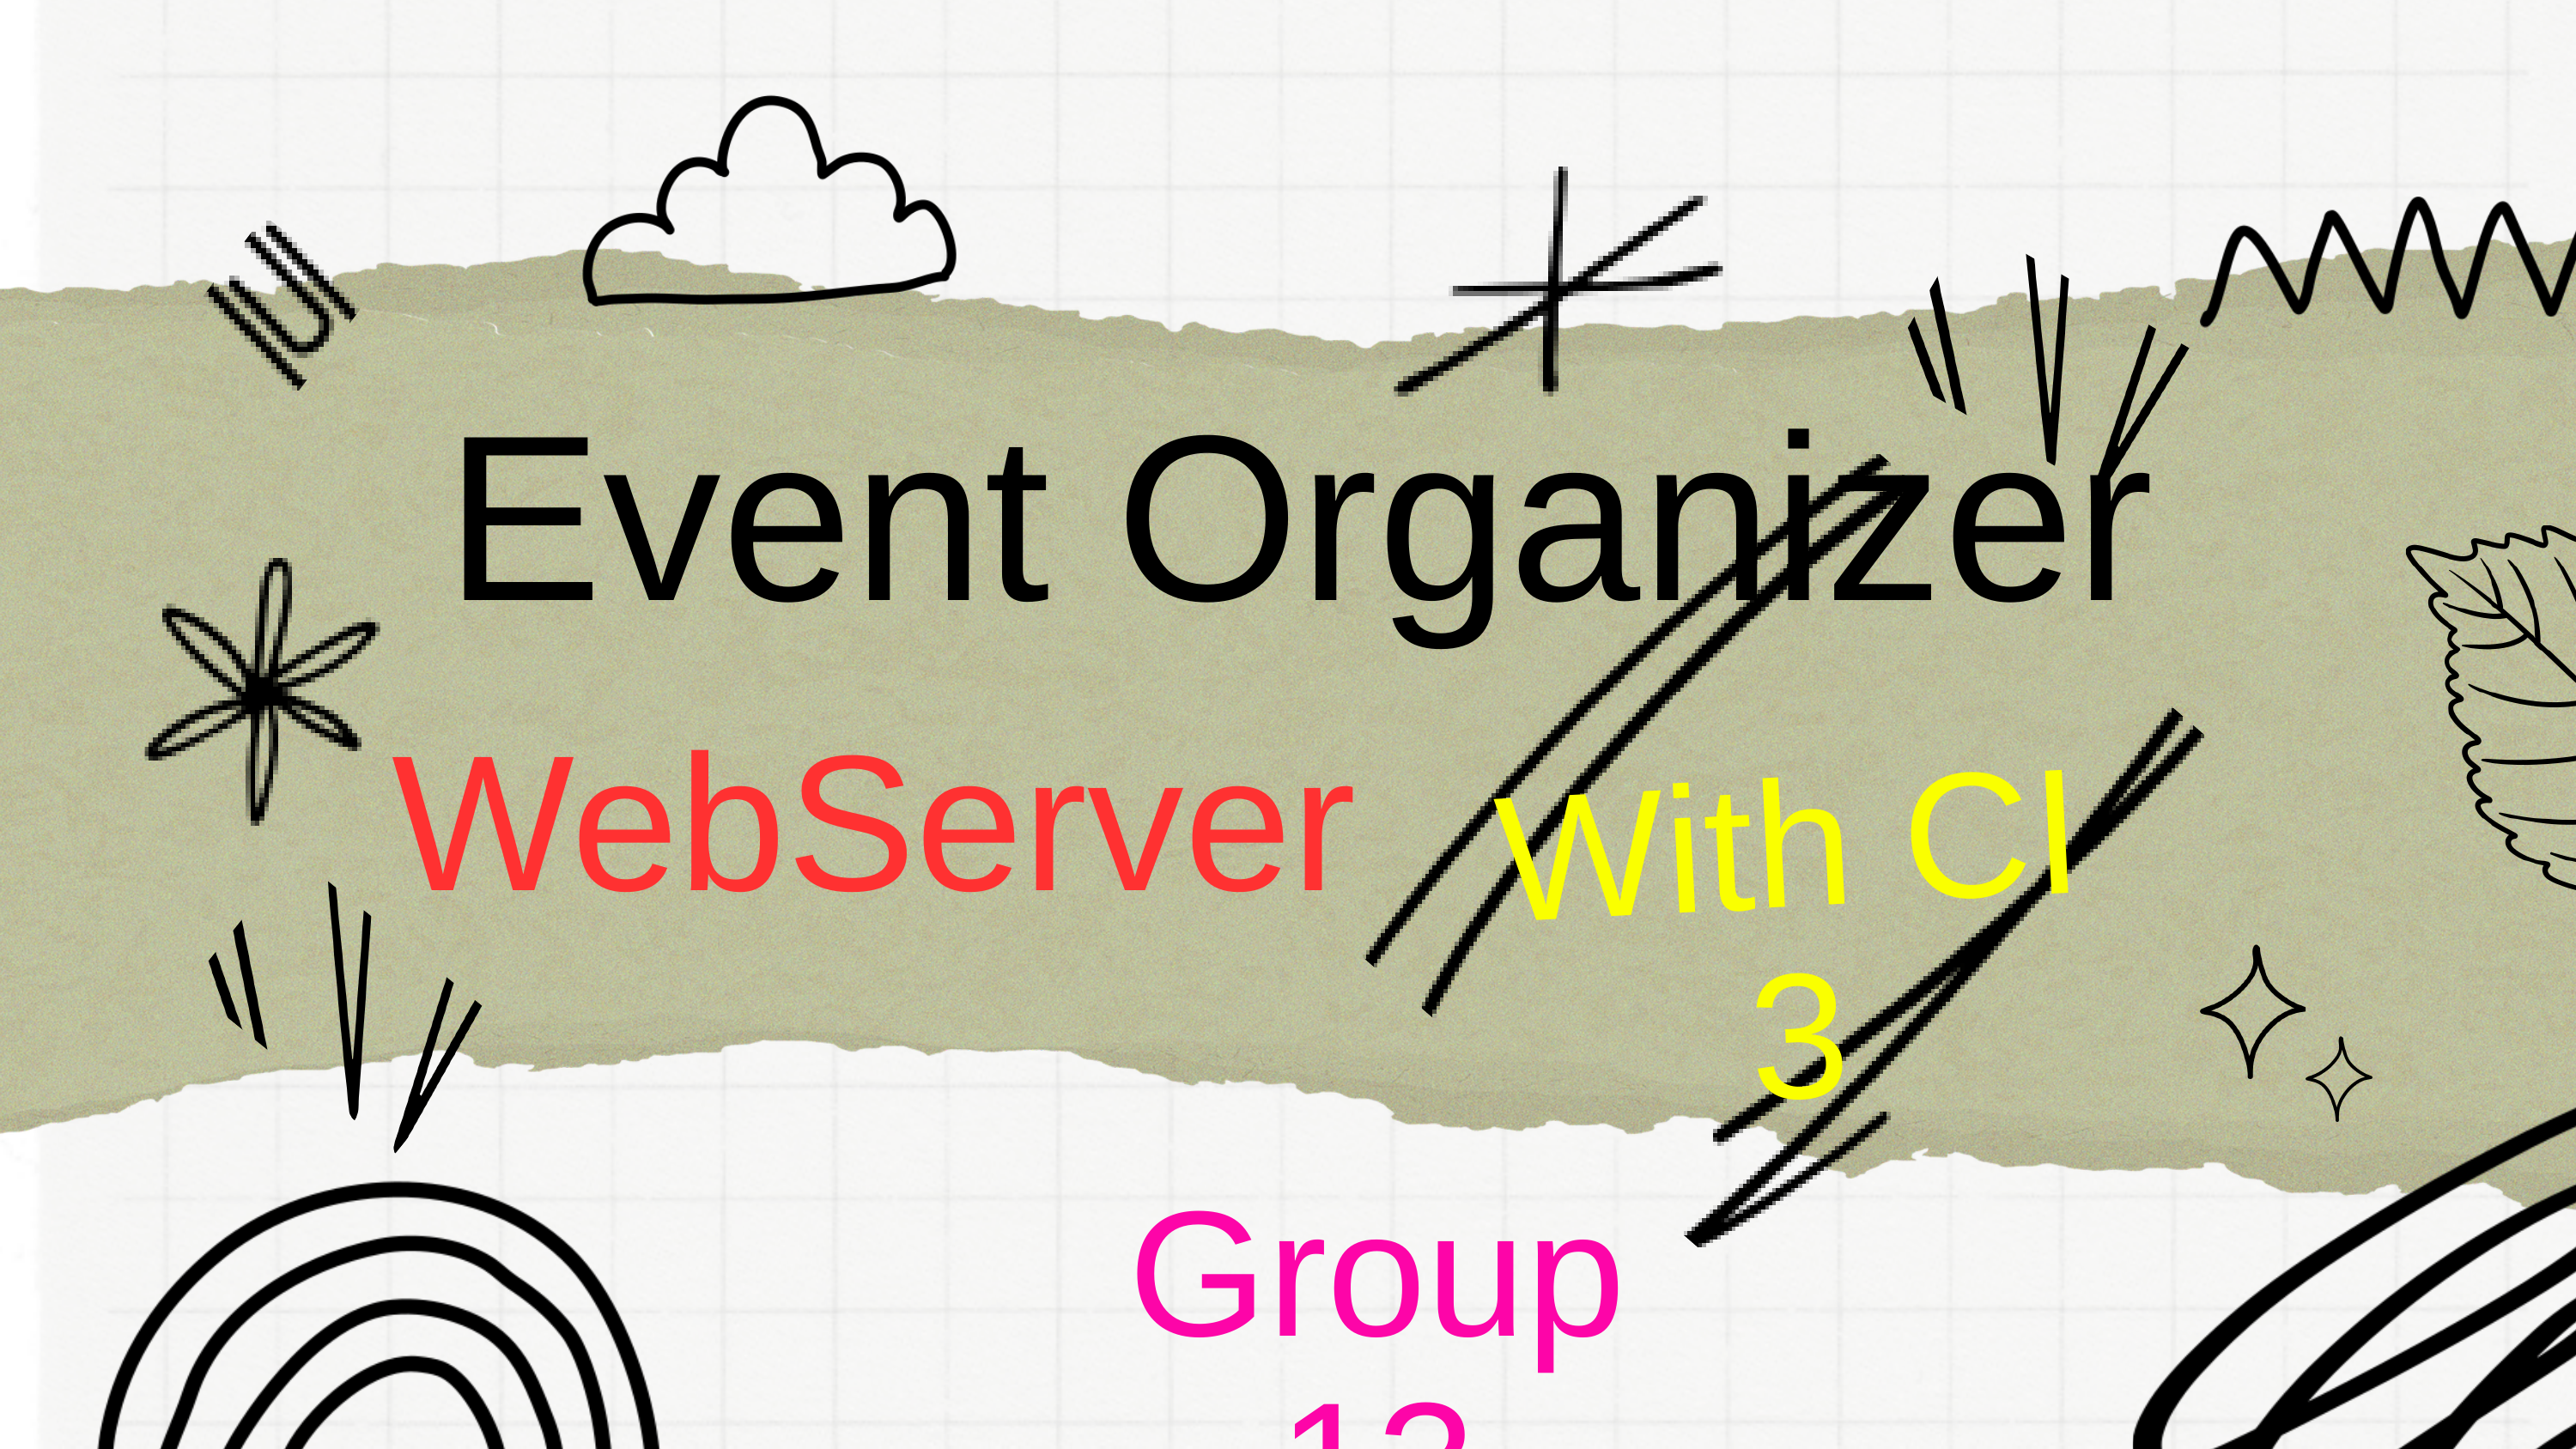

Event Organizer

WebServer
With CI 3

Group 13